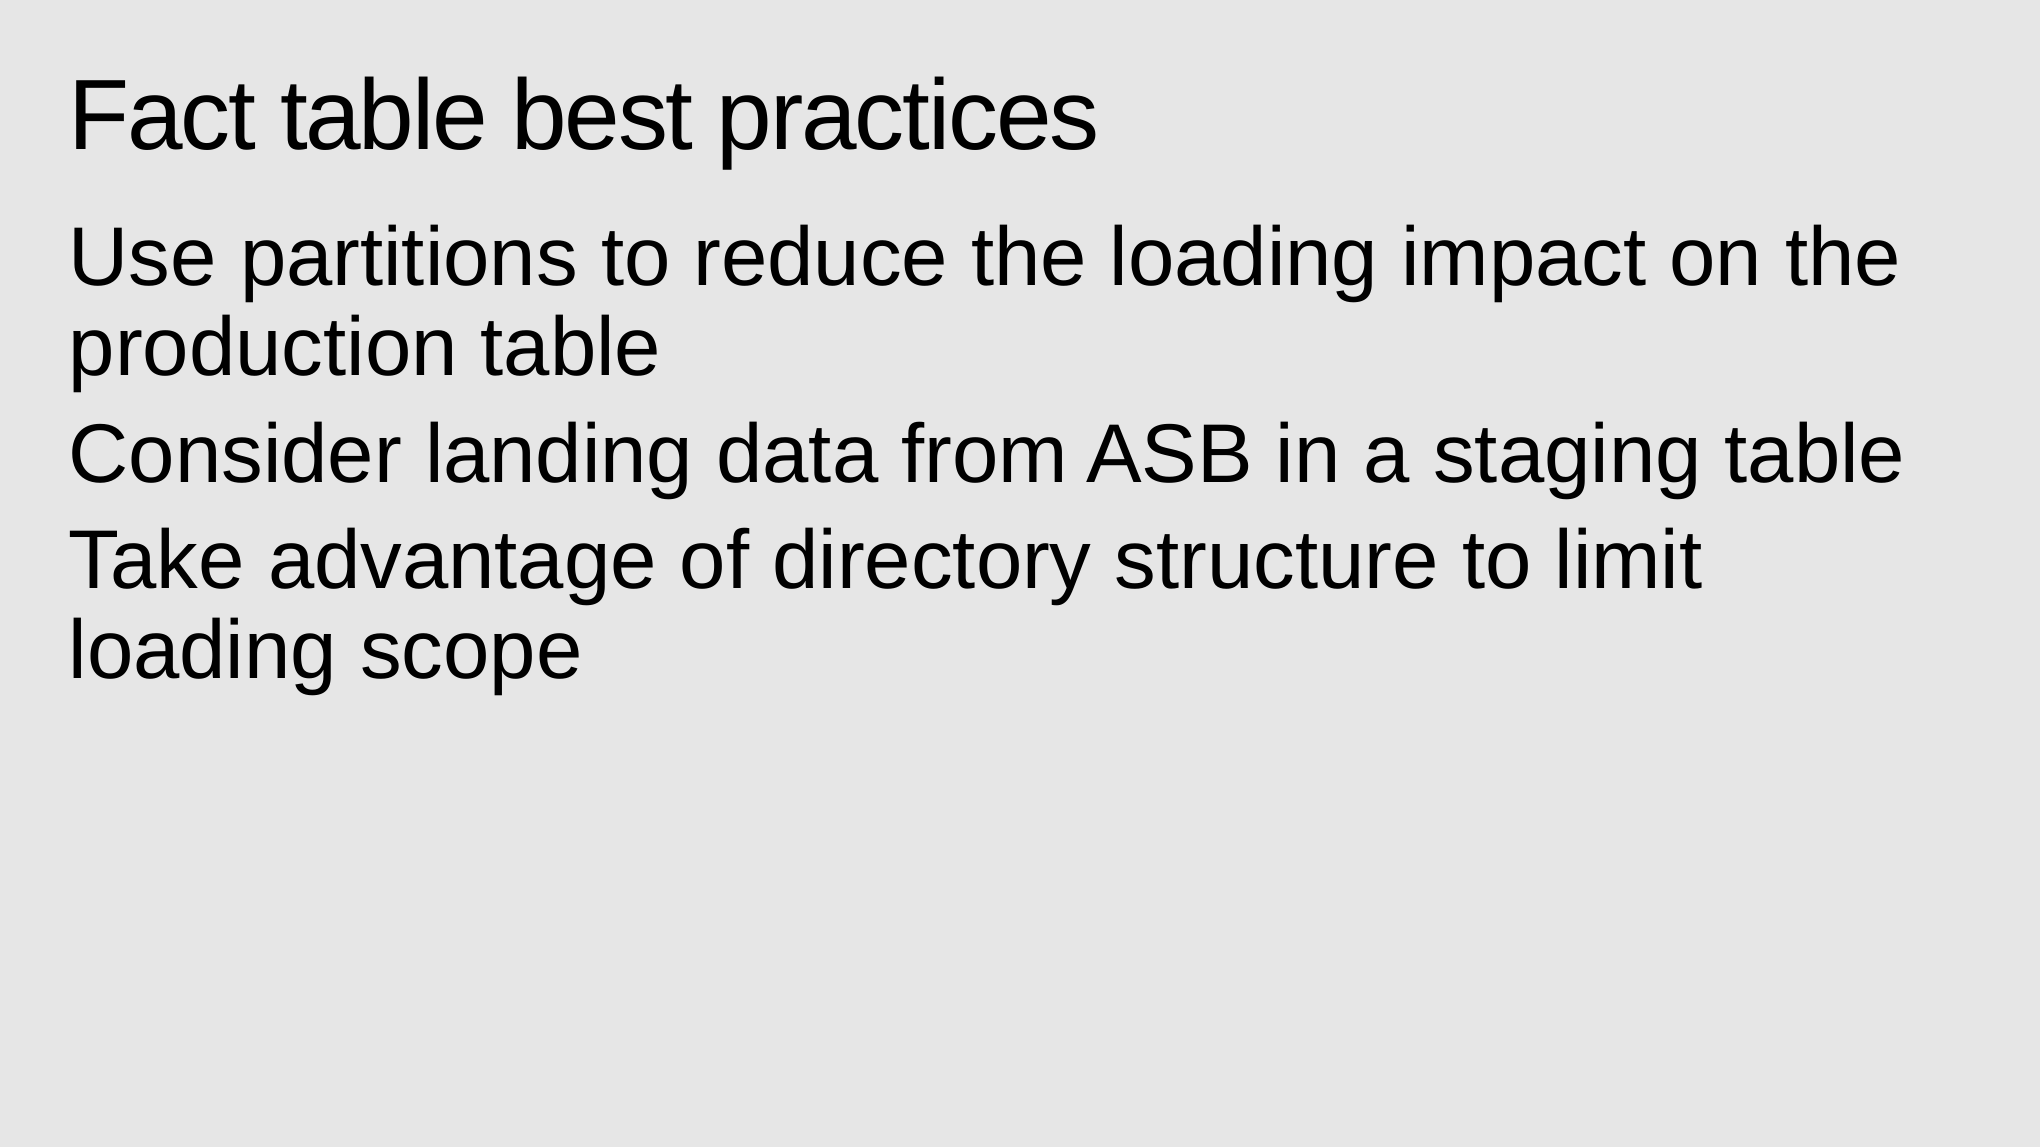

# Fact table best practices
Use partitions to reduce the loading impact on the production table
Consider landing data from ASB in a staging table
Take advantage of directory structure to limit loading scope